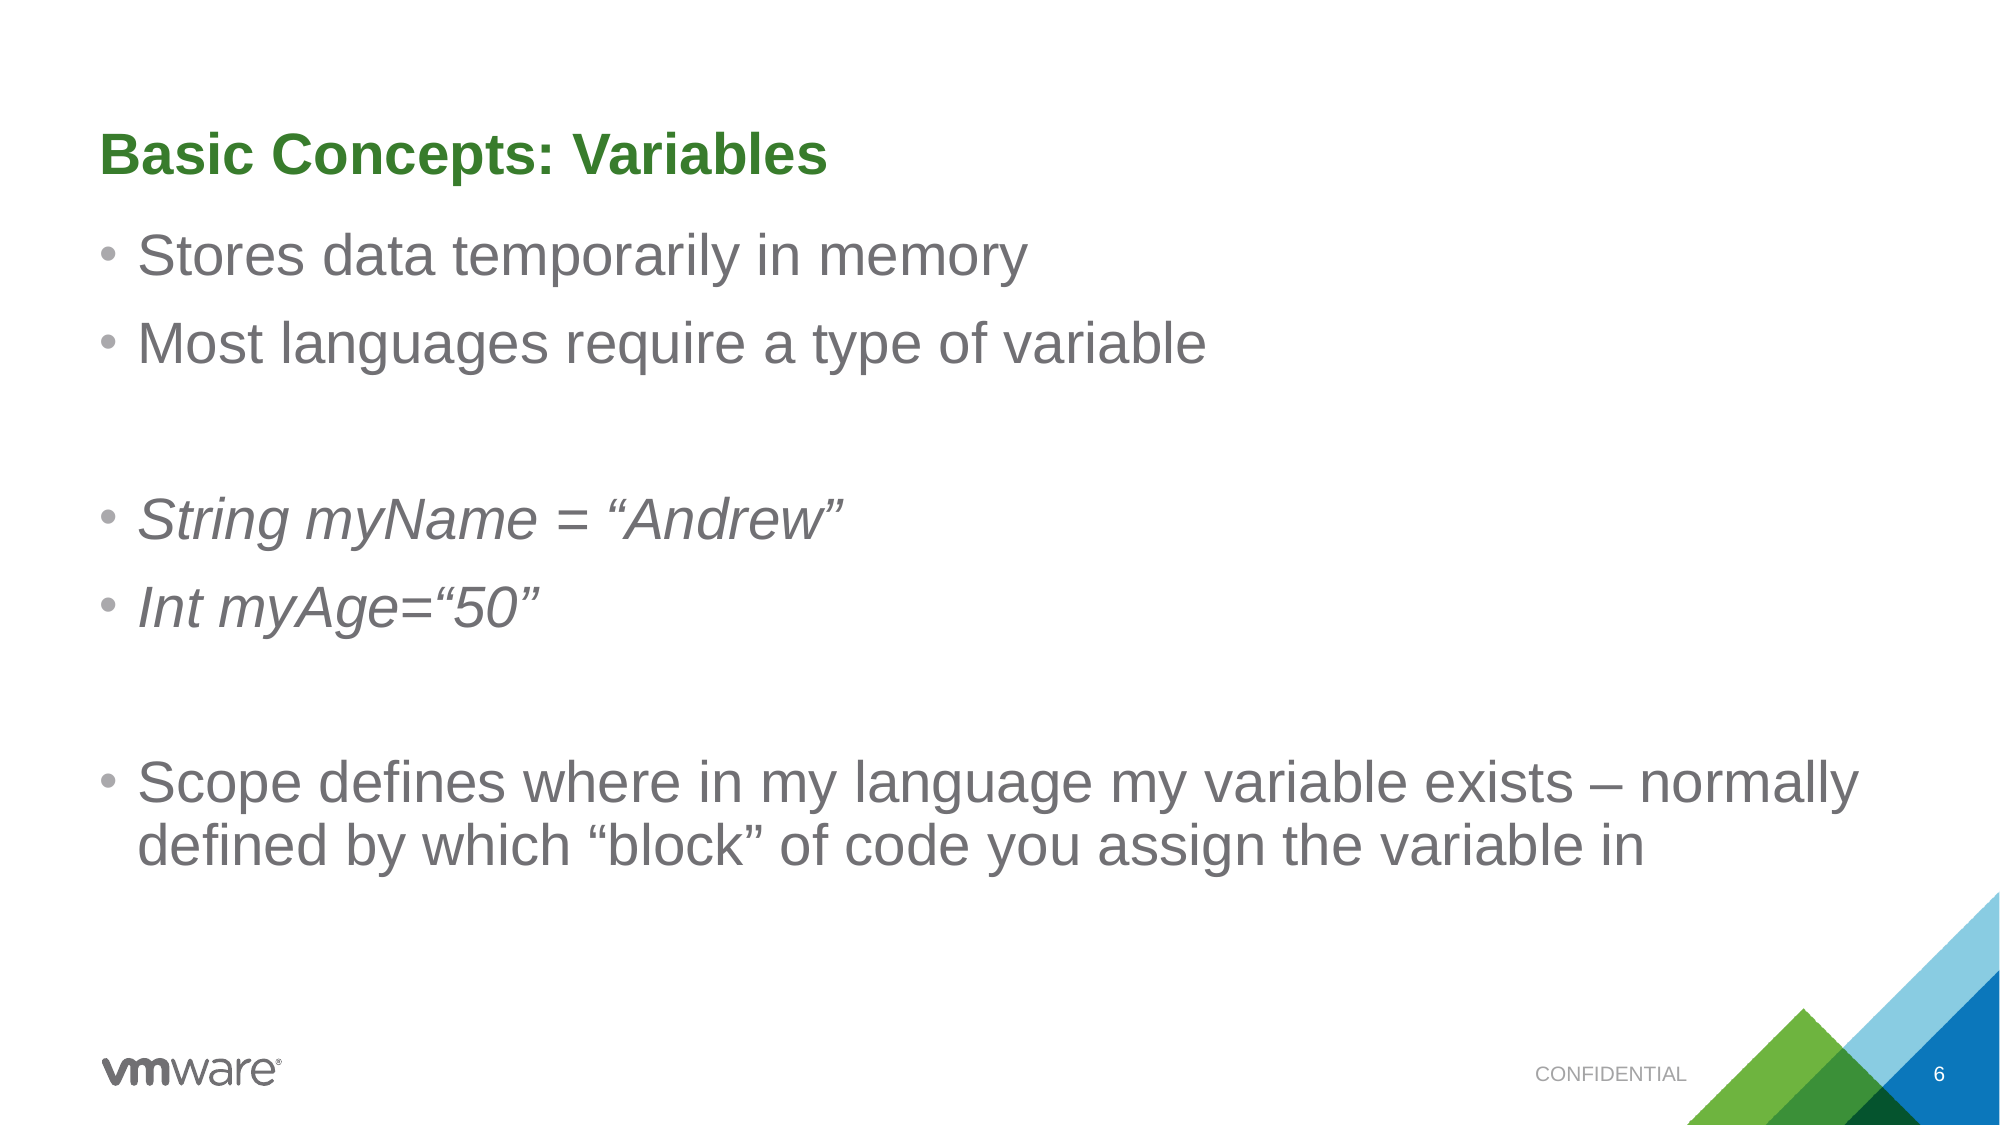

# Basic Concepts: Variables
Stores data temporarily in memory
Most languages require a type of variable

String myName = “Andrew”
Int myAge=“50”

Scope defines where in my language my variable exists – normally defined by which “block” of code you assign the variable in
CONFIDENTIAL
6